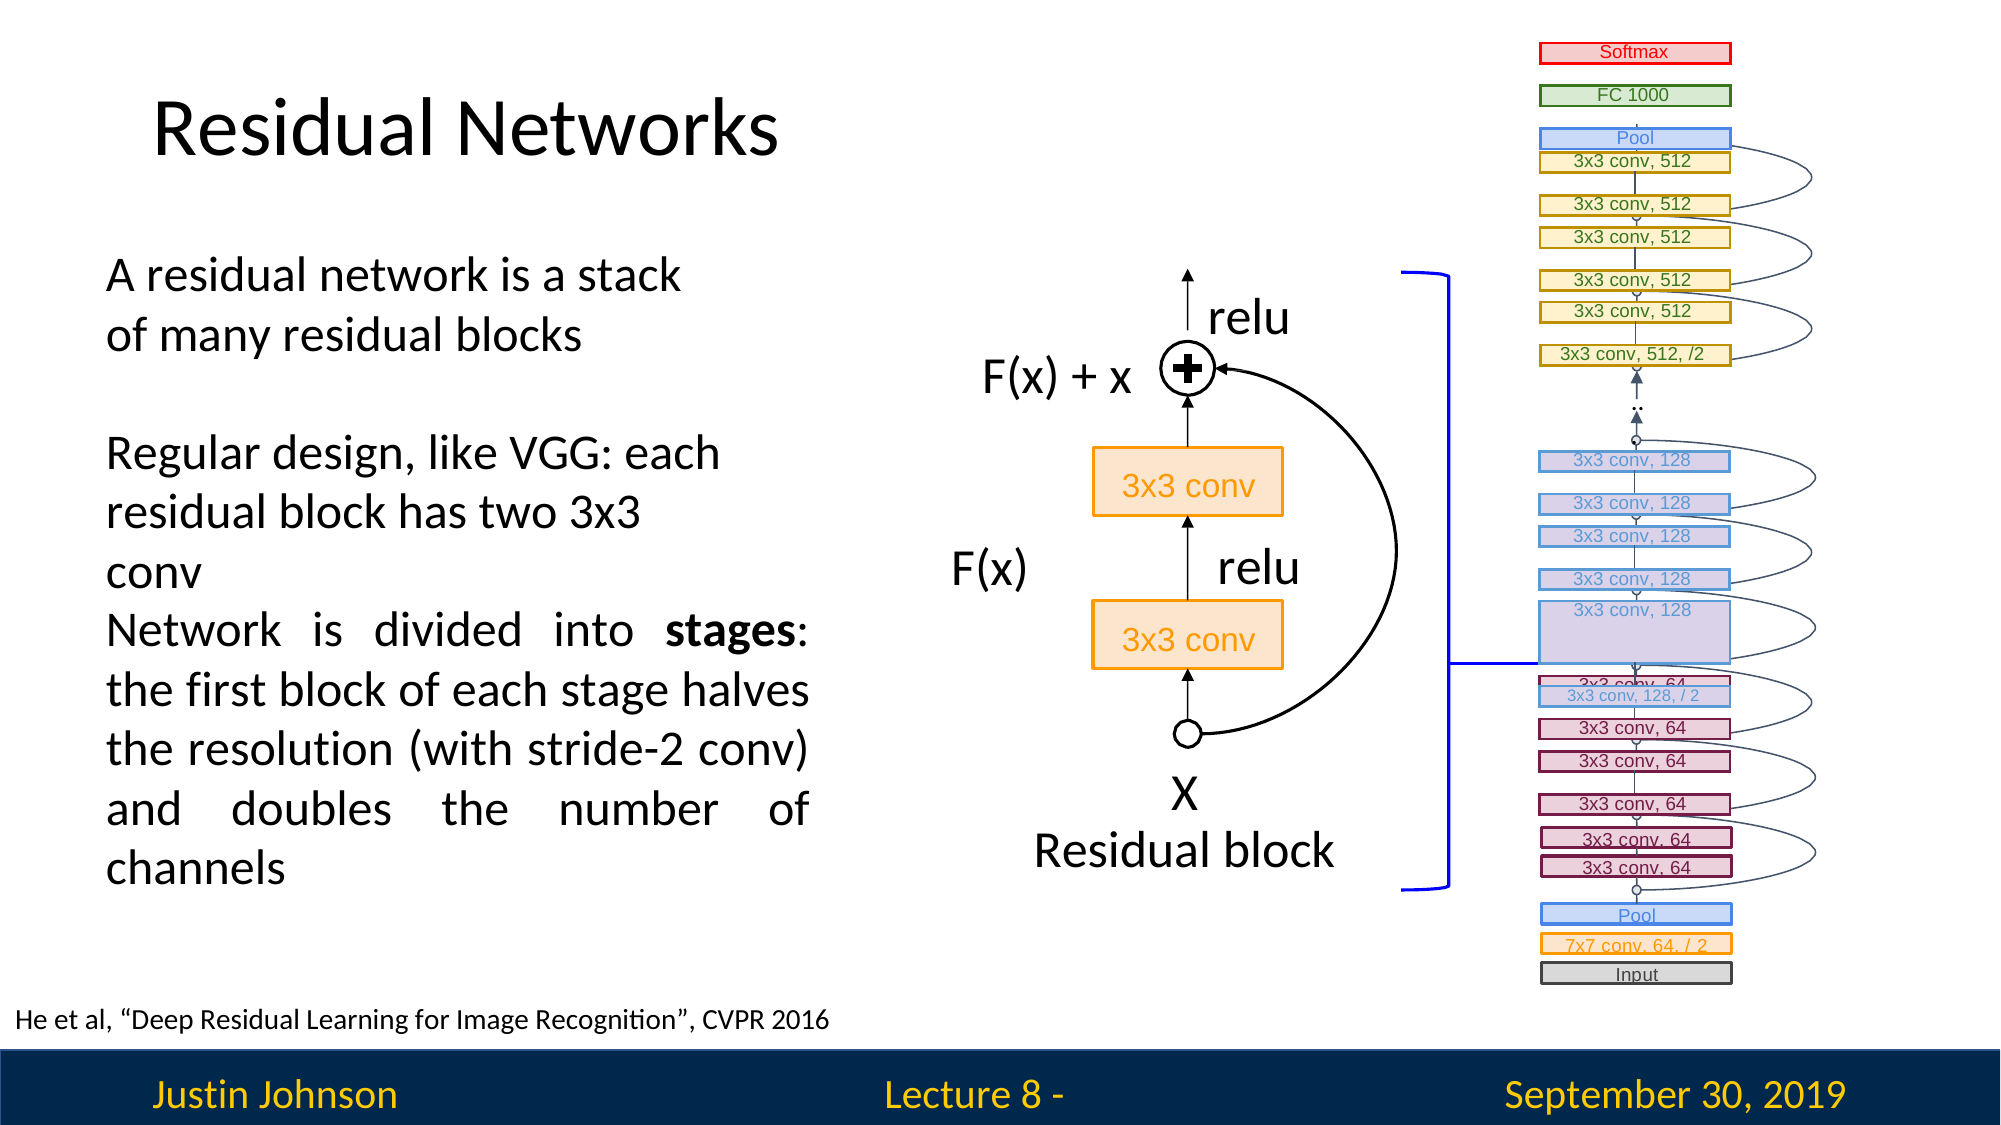

| Softmax |
| --- |
|  |
| FC 1000 |
|  |
| Pool |
# Residual Networks

| 3x3 conv, 512 |  |
| --- | --- |
|  |  |
| 3x3 conv, 512 |  |

| 3x3 conv, 512 |  |
| --- | --- |
|  |  |
| 3x3 conv, 512 |  |
A residual network is a stack of many residual blocks

relu

| 3x3 conv, 512 |  |
| --- | --- |
|  |  |
| 3x3 conv, 512, /2 |  |
F(x) + x

..
.

Regular design, like VGG: each residual block has two 3x3 conv

| 3x3 conv, 128 |  |
| --- | --- |
|  |  |
| 3x3 conv, 128 |  |
3x3 conv

| 3x3 conv, 128 |  |
| --- | --- |
|  |  |
| 3x3 conv, 128 |  |
relu
F(x)

Network is divided into stages: the first block of each stage halves the resolution (with stride-2 conv) and doubles the number of channels

|  | 3x3 conv, 128 |  |
| --- | --- | --- |
|  |  |  |
|  | 3x3 conv, 128, / 2 |  |
3x3 conv

| 3x3 conv, 64 |  |
| --- | --- |
|  |  |
| 3x3 conv, 64 |  |

| 3x3 conv, 64 |  |
| --- | --- |
|  |  |
| 3x3 conv, 64 |  |
X
Residual block

3x3 conv, 64

3x3 conv, 64

Pool

7x7 conv, 64, / 2

Input

He et al, “Deep Residual Learning for Image Recognition”, CVPR 2016
Justin Johnson
September 30, 2019
Lecture 8 - 374